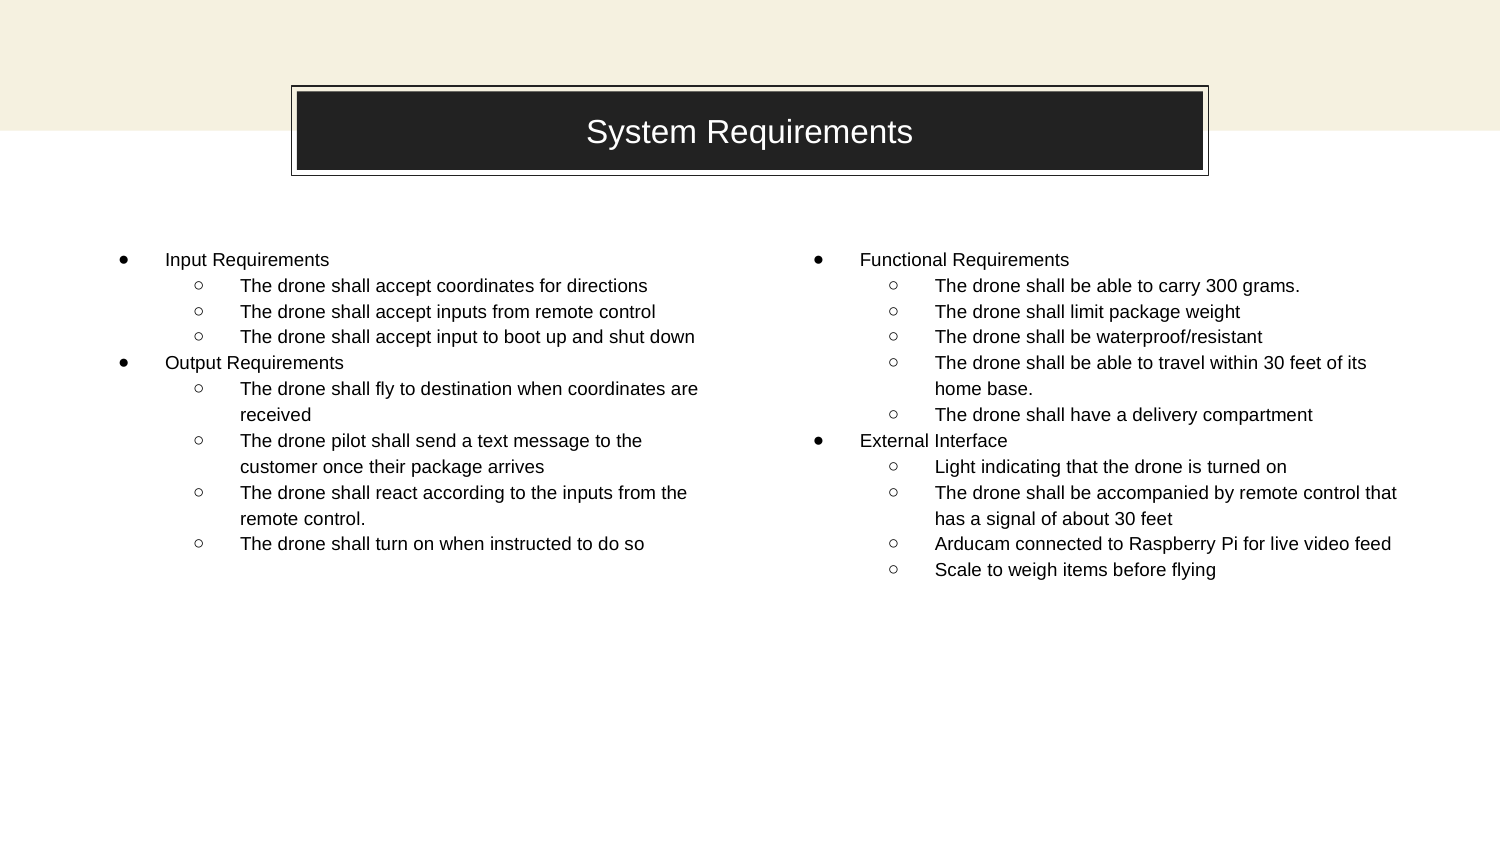

# System Requirements
Input Requirements
The drone shall accept coordinates for directions
The drone shall accept inputs from remote control
The drone shall accept input to boot up and shut down
Output Requirements
The drone shall fly to destination when coordinates are received
The drone pilot shall send a text message to the customer once their package arrives
The drone shall react according to the inputs from the remote control.
The drone shall turn on when instructed to do so
Functional Requirements
The drone shall be able to carry 300 grams.
The drone shall limit package weight
The drone shall be waterproof/resistant
The drone shall be able to travel within 30 feet of its home base.
The drone shall have a delivery compartment
External Interface
Light indicating that the drone is turned on
The drone shall be accompanied by remote control that has a signal of about 30 feet
Arducam connected to Raspberry Pi for live video feed
Scale to weigh items before flying